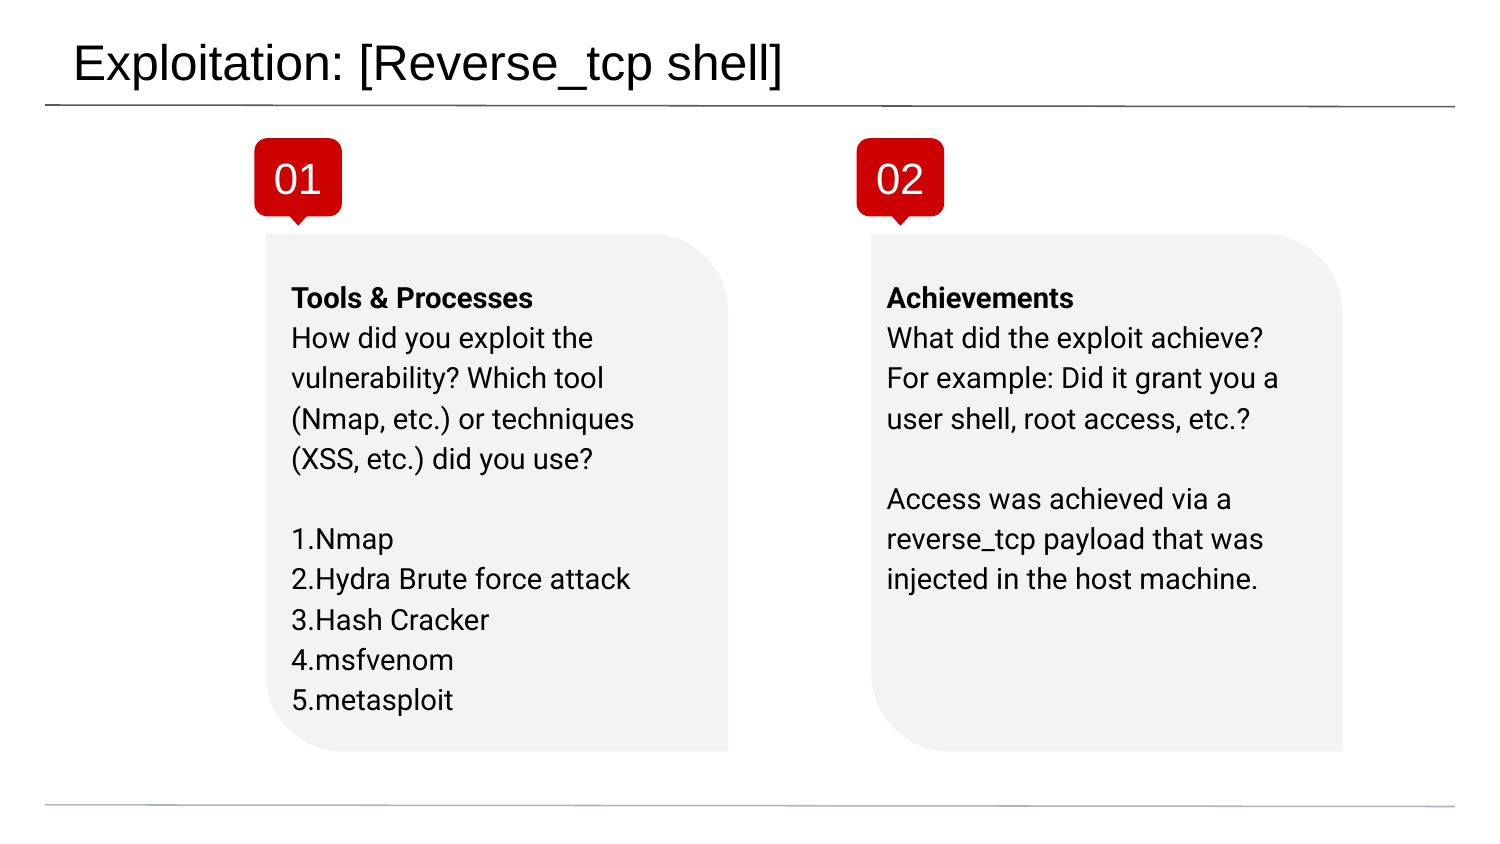

# Exploitation: [Reverse_tcp shell]
01

02

Tools & Processes
How did you exploit the vulnerability? Which tool (Nmap, etc.) or techniques (XSS, etc.) did you use?

1.Nmap
2.Hydra Brute force attack
3.Hash Cracker
4.msfvenom
5.metasploit

Achievements
What did the exploit achieve? For example: Did it grant you a user shell, root access, etc.?

Access was achieved via a reverse_tcp payload that was injected in the host machine.